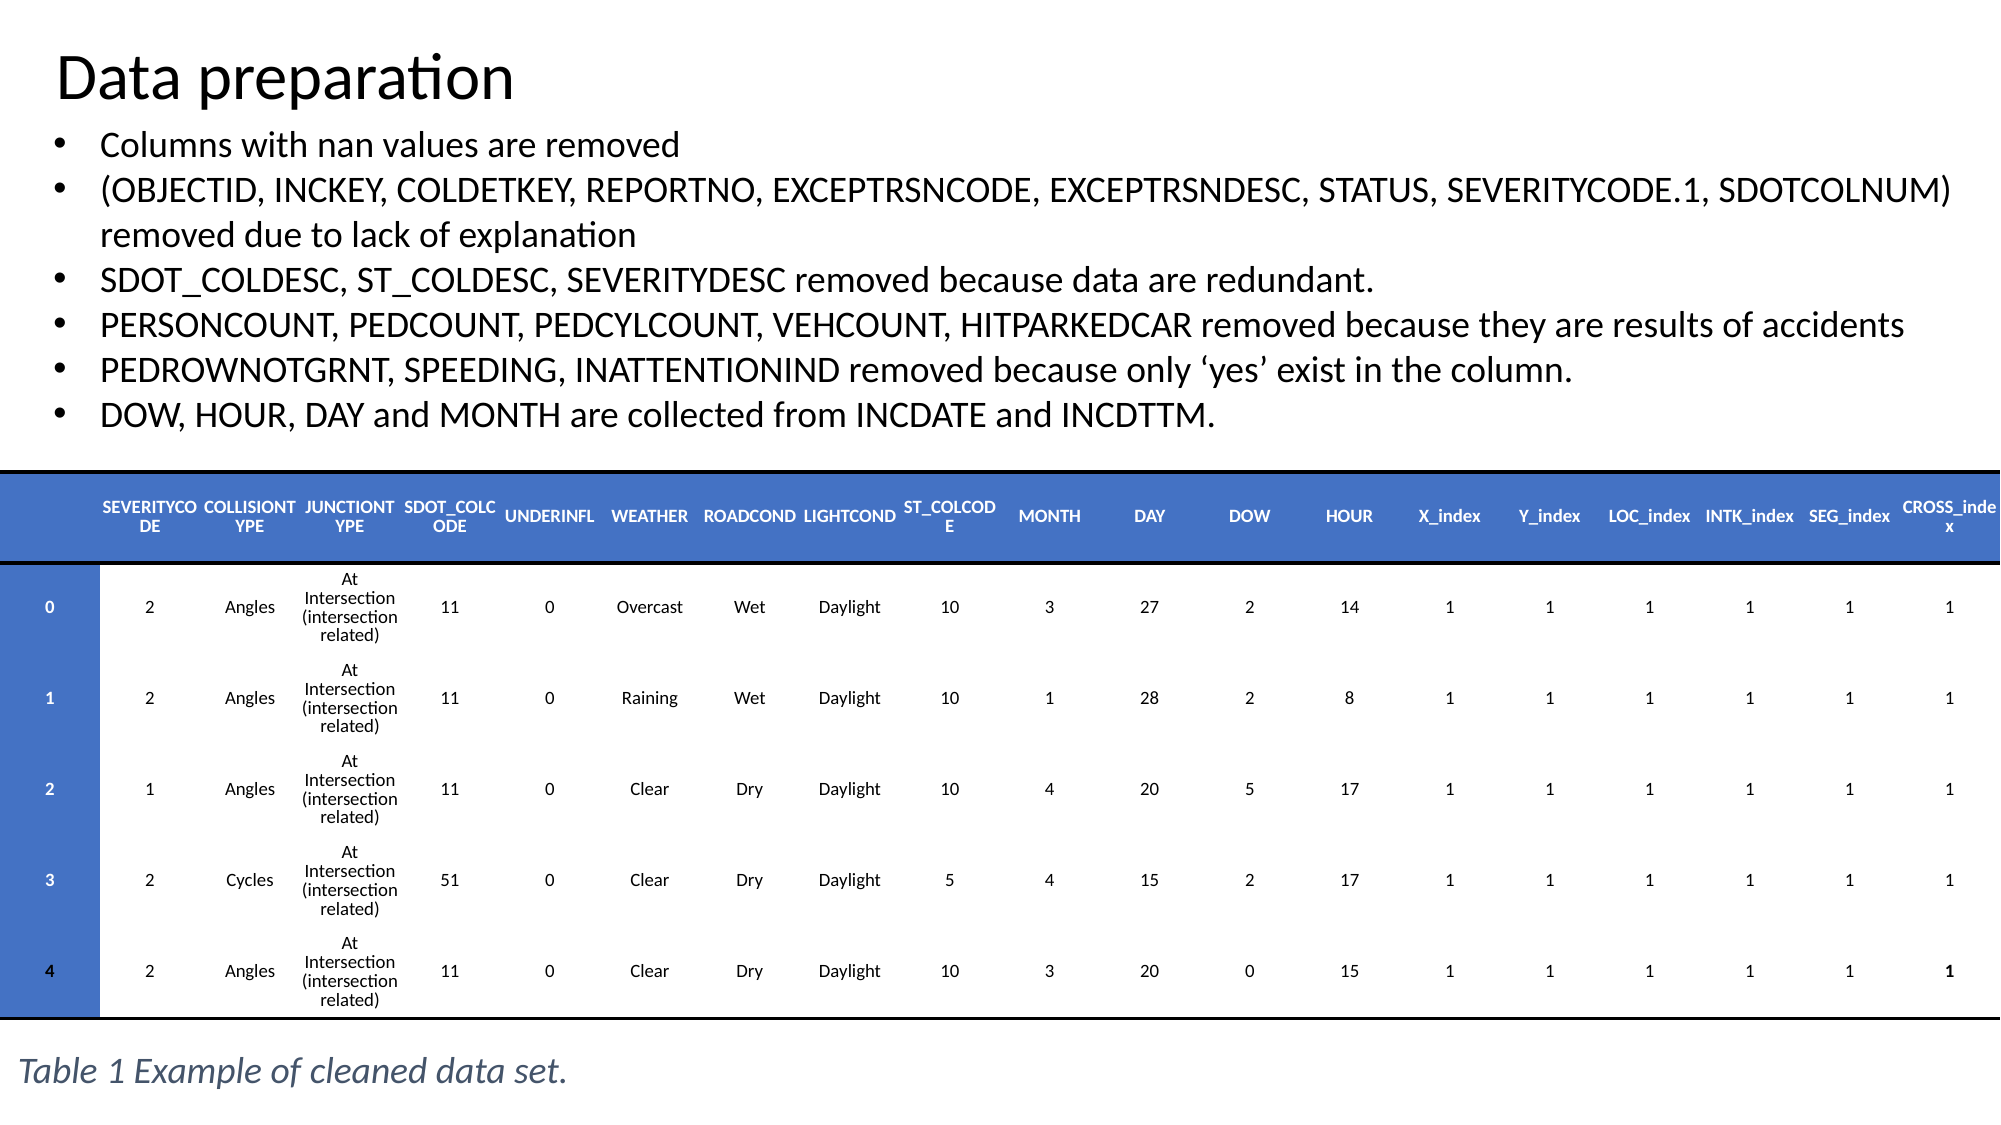

Data preparation
Columns with nan values are removed
(OBJECTID, INCKEY, COLDETKEY, REPORTNO, EXCEPTRSNCODE, EXCEPTRSNDESC, STATUS, SEVERITYCODE.1, SDOTCOLNUM) removed due to lack of explanation
SDOT_COLDESC, ST_COLDESC, SEVERITYDESC removed because data are redundant.
PERSONCOUNT, PEDCOUNT, PEDCYLCOUNT, VEHCOUNT, HITPARKEDCAR removed because they are results of accidents
PEDROWNOTGRNT, SPEEDING, INATTENTIONIND removed because only ‘yes’ exist in the column.
DOW, HOUR, DAY and MONTH are collected from INCDATE and INCDTTM.
|  | SEVERITYCODE | COLLISIONTYPE | JUNCTIONTYPE | SDOT\_COLCODE | UNDERINFL | WEATHER | ROADCOND | LIGHTCOND | ST\_COLCODE | MONTH | DAY | DOW | HOUR | X\_index | Y\_index | LOC\_index | INTK\_index | SEG\_index | CROSS\_index |
| --- | --- | --- | --- | --- | --- | --- | --- | --- | --- | --- | --- | --- | --- | --- | --- | --- | --- | --- | --- |
| 0 | 2 | Angles | At Intersection (intersection related) | 11 | 0 | Overcast | Wet | Daylight | 10 | 3 | 27 | 2 | 14 | 1 | 1 | 1 | 1 | 1 | 1 |
| 1 | 2 | Angles | At Intersection (intersection related) | 11 | 0 | Raining | Wet | Daylight | 10 | 1 | 28 | 2 | 8 | 1 | 1 | 1 | 1 | 1 | 1 |
| 2 | 1 | Angles | At Intersection (intersection related) | 11 | 0 | Clear | Dry | Daylight | 10 | 4 | 20 | 5 | 17 | 1 | 1 | 1 | 1 | 1 | 1 |
| 3 | 2 | Cycles | At Intersection (intersection related) | 51 | 0 | Clear | Dry | Daylight | 5 | 4 | 15 | 2 | 17 | 1 | 1 | 1 | 1 | 1 | 1 |
| 4 | 2 | Angles | At Intersection (intersection related) | 11 | 0 | Clear | Dry | Daylight | 10 | 3 | 20 | 0 | 15 | 1 | 1 | 1 | 1 | 1 | 1 |
Table 1 Example of cleaned data set.